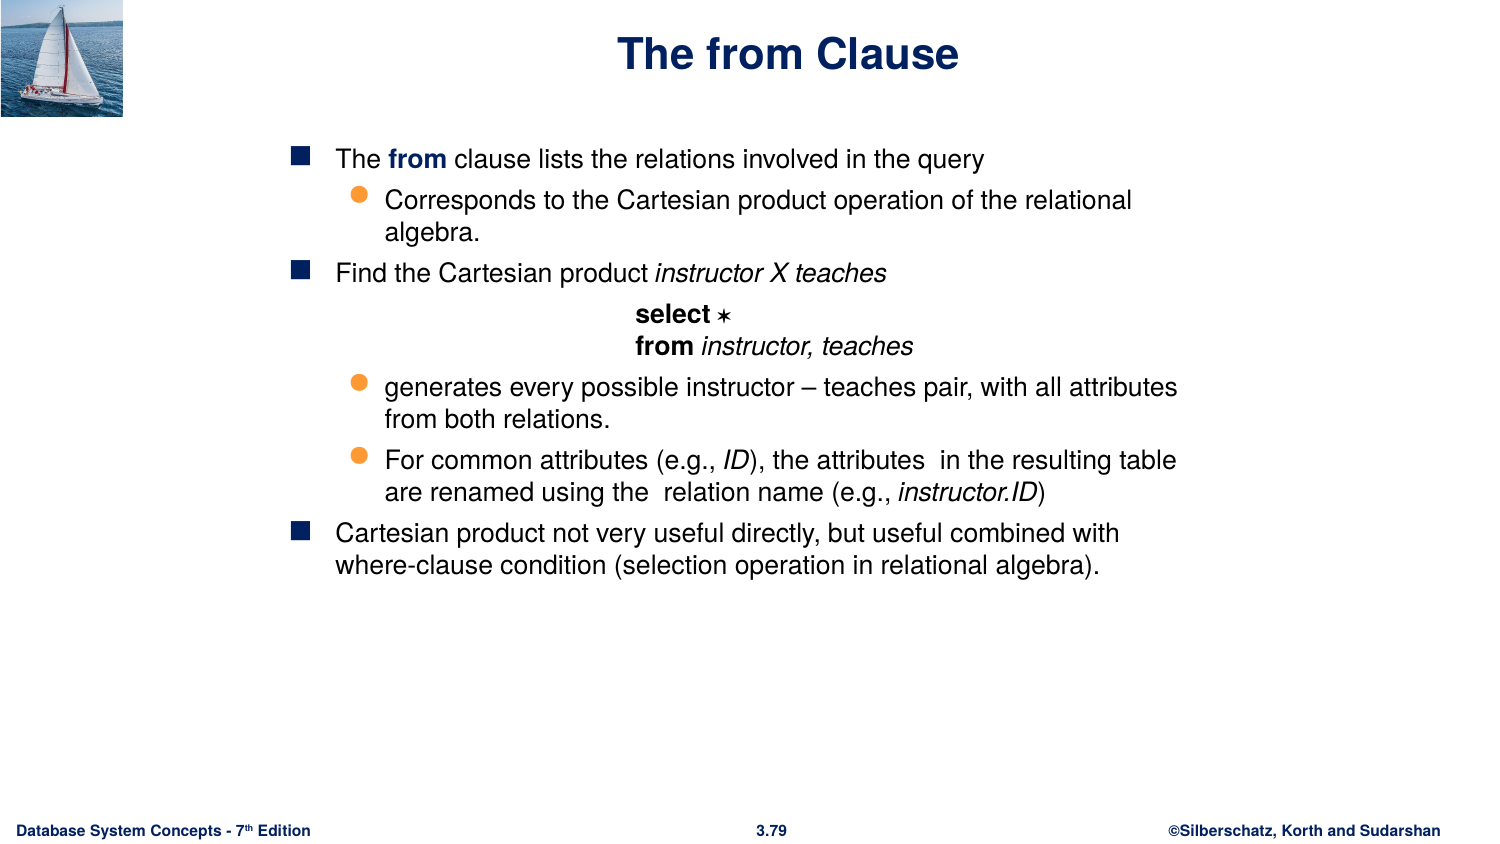

# The from Clause
The from clause lists the relations involved in the query
Corresponds to the Cartesian product operation of the relational algebra.
Find the Cartesian product instructor X teaches
			select ∗
		from instructor, teaches
generates every possible instructor – teaches pair, with all attributes from both relations.
For common attributes (e.g., ID), the attributes  in the resulting table are renamed using the  relation name (e.g., instructor.ID)
Cartesian product not very useful directly, but useful combined with where-clause condition (selection operation in relational algebra).